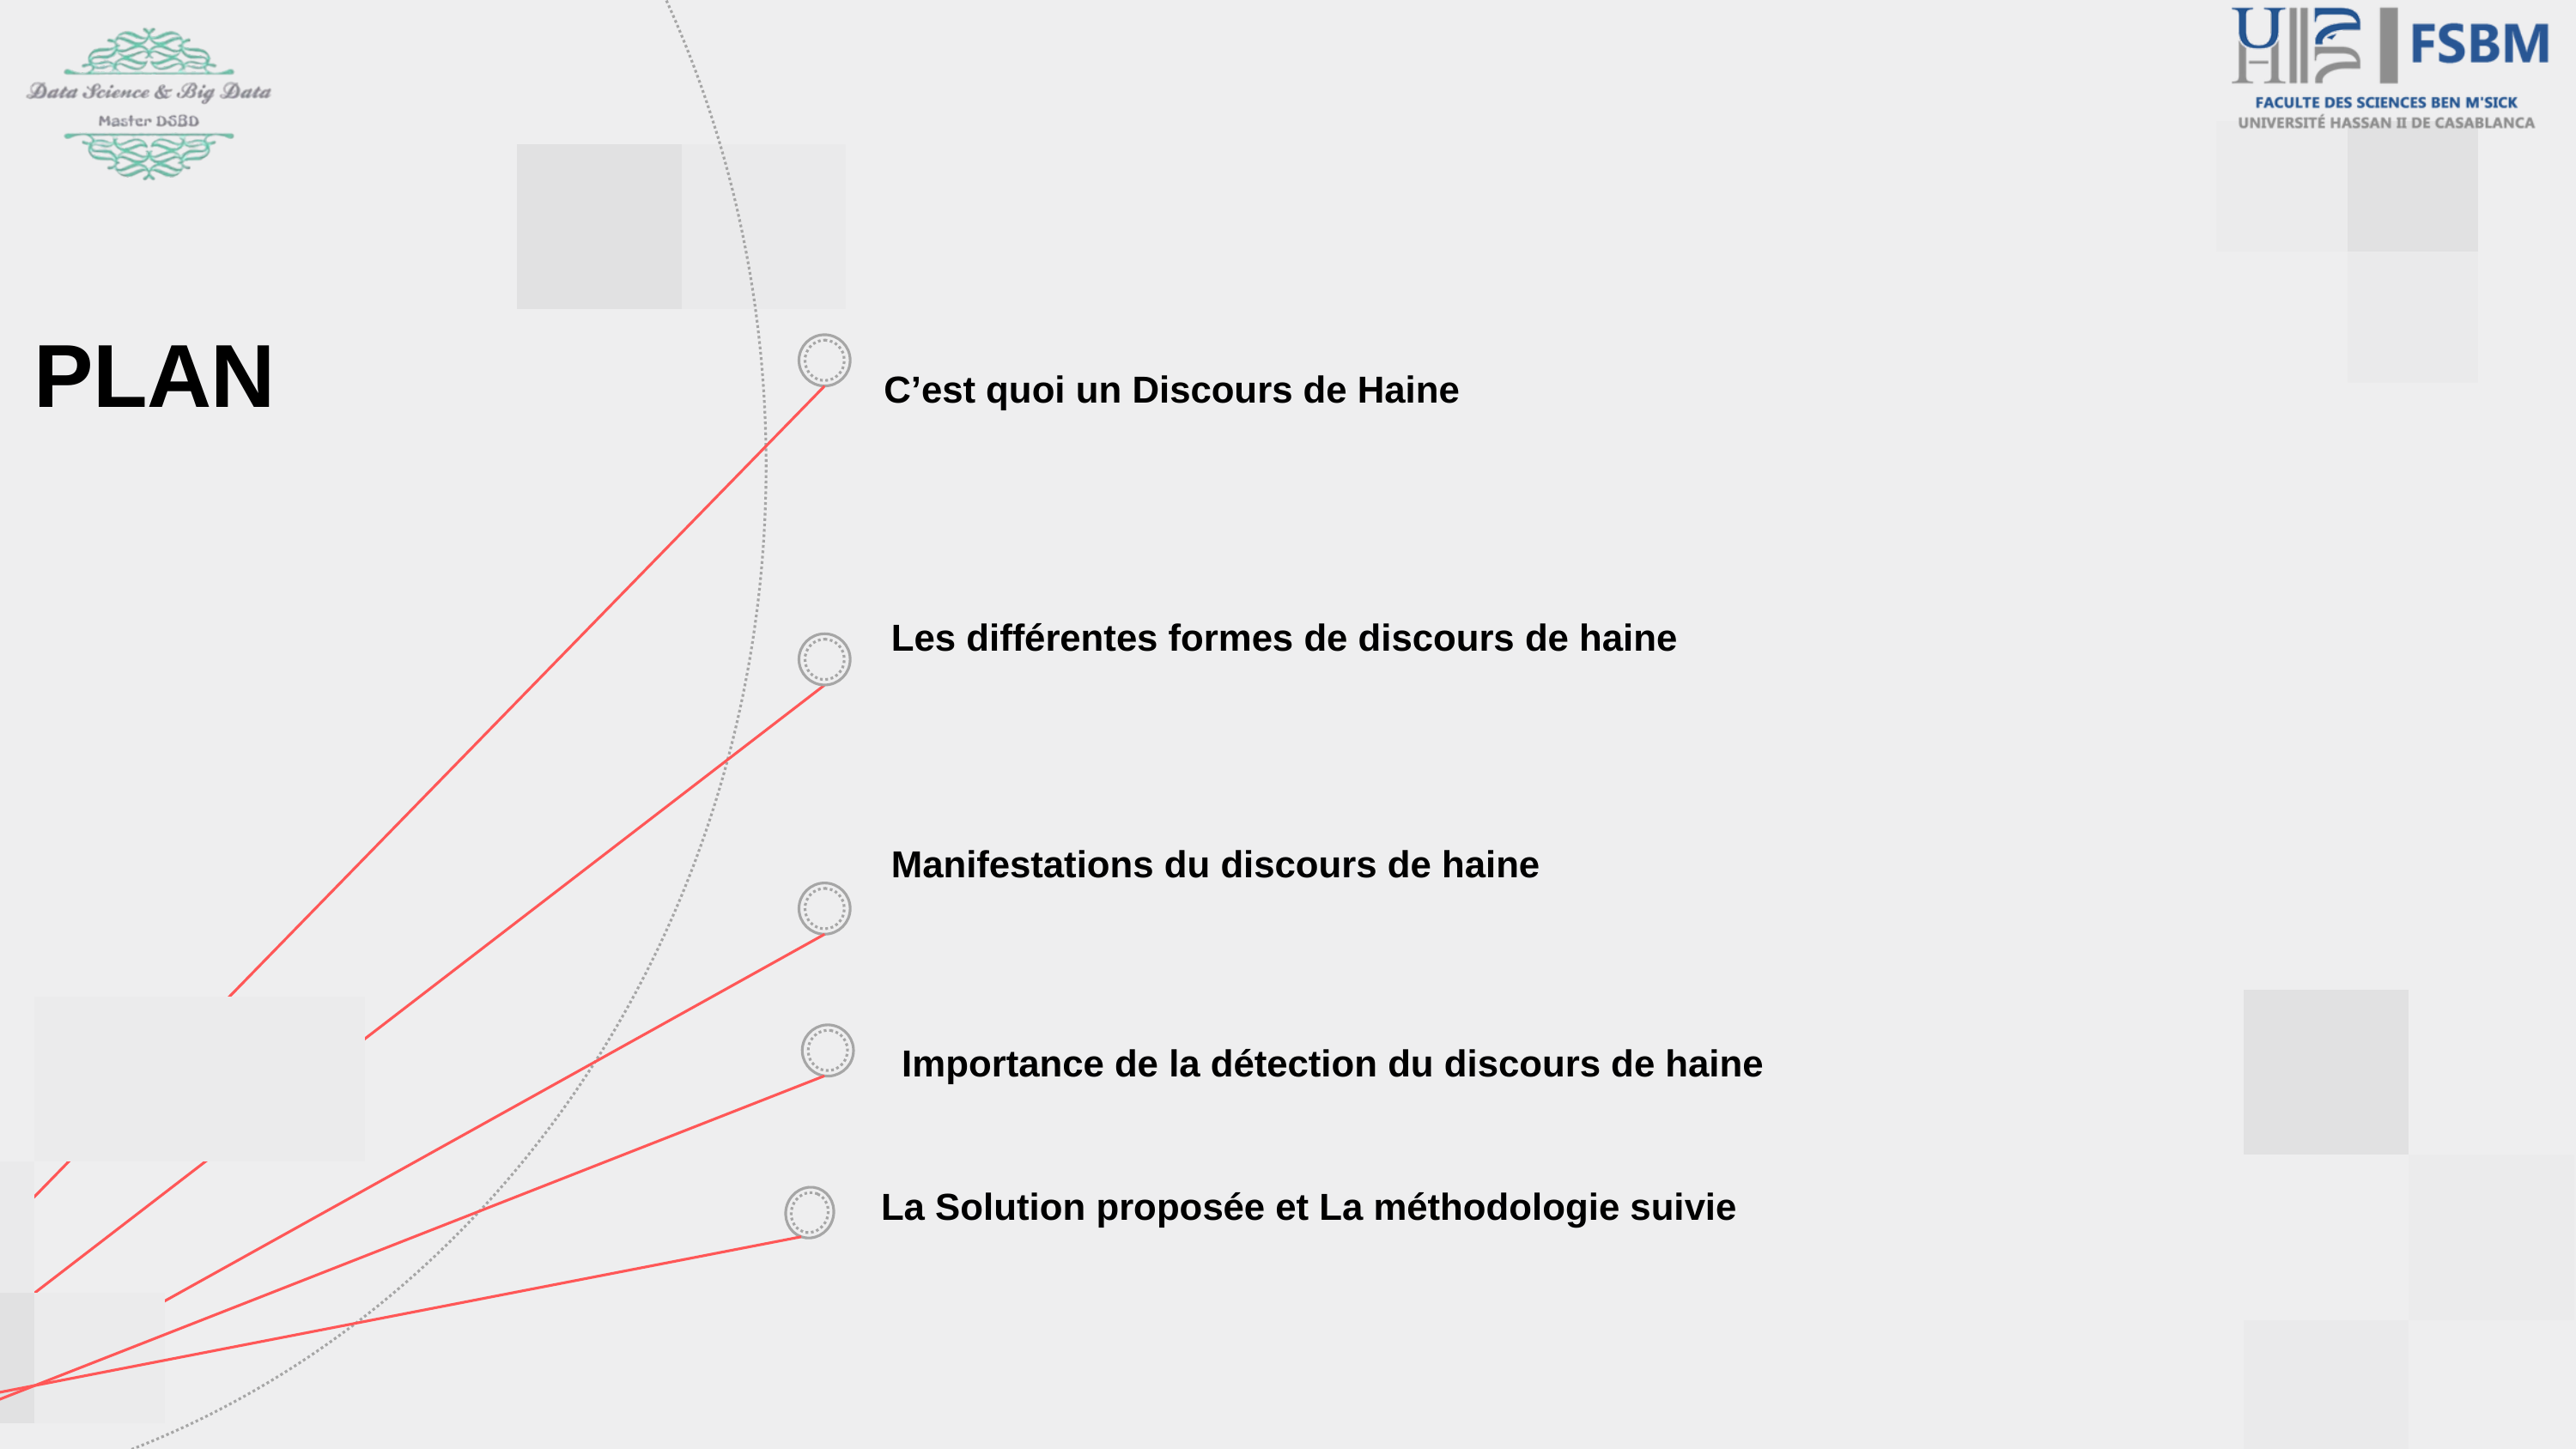

PLAN

C’est quoi un Discours de Haine

Les différentes formes de discours de haine

Manifestations du discours de haine

 Importance de la détection du discours de haine

 La Solution proposée et La méthodologie suivie